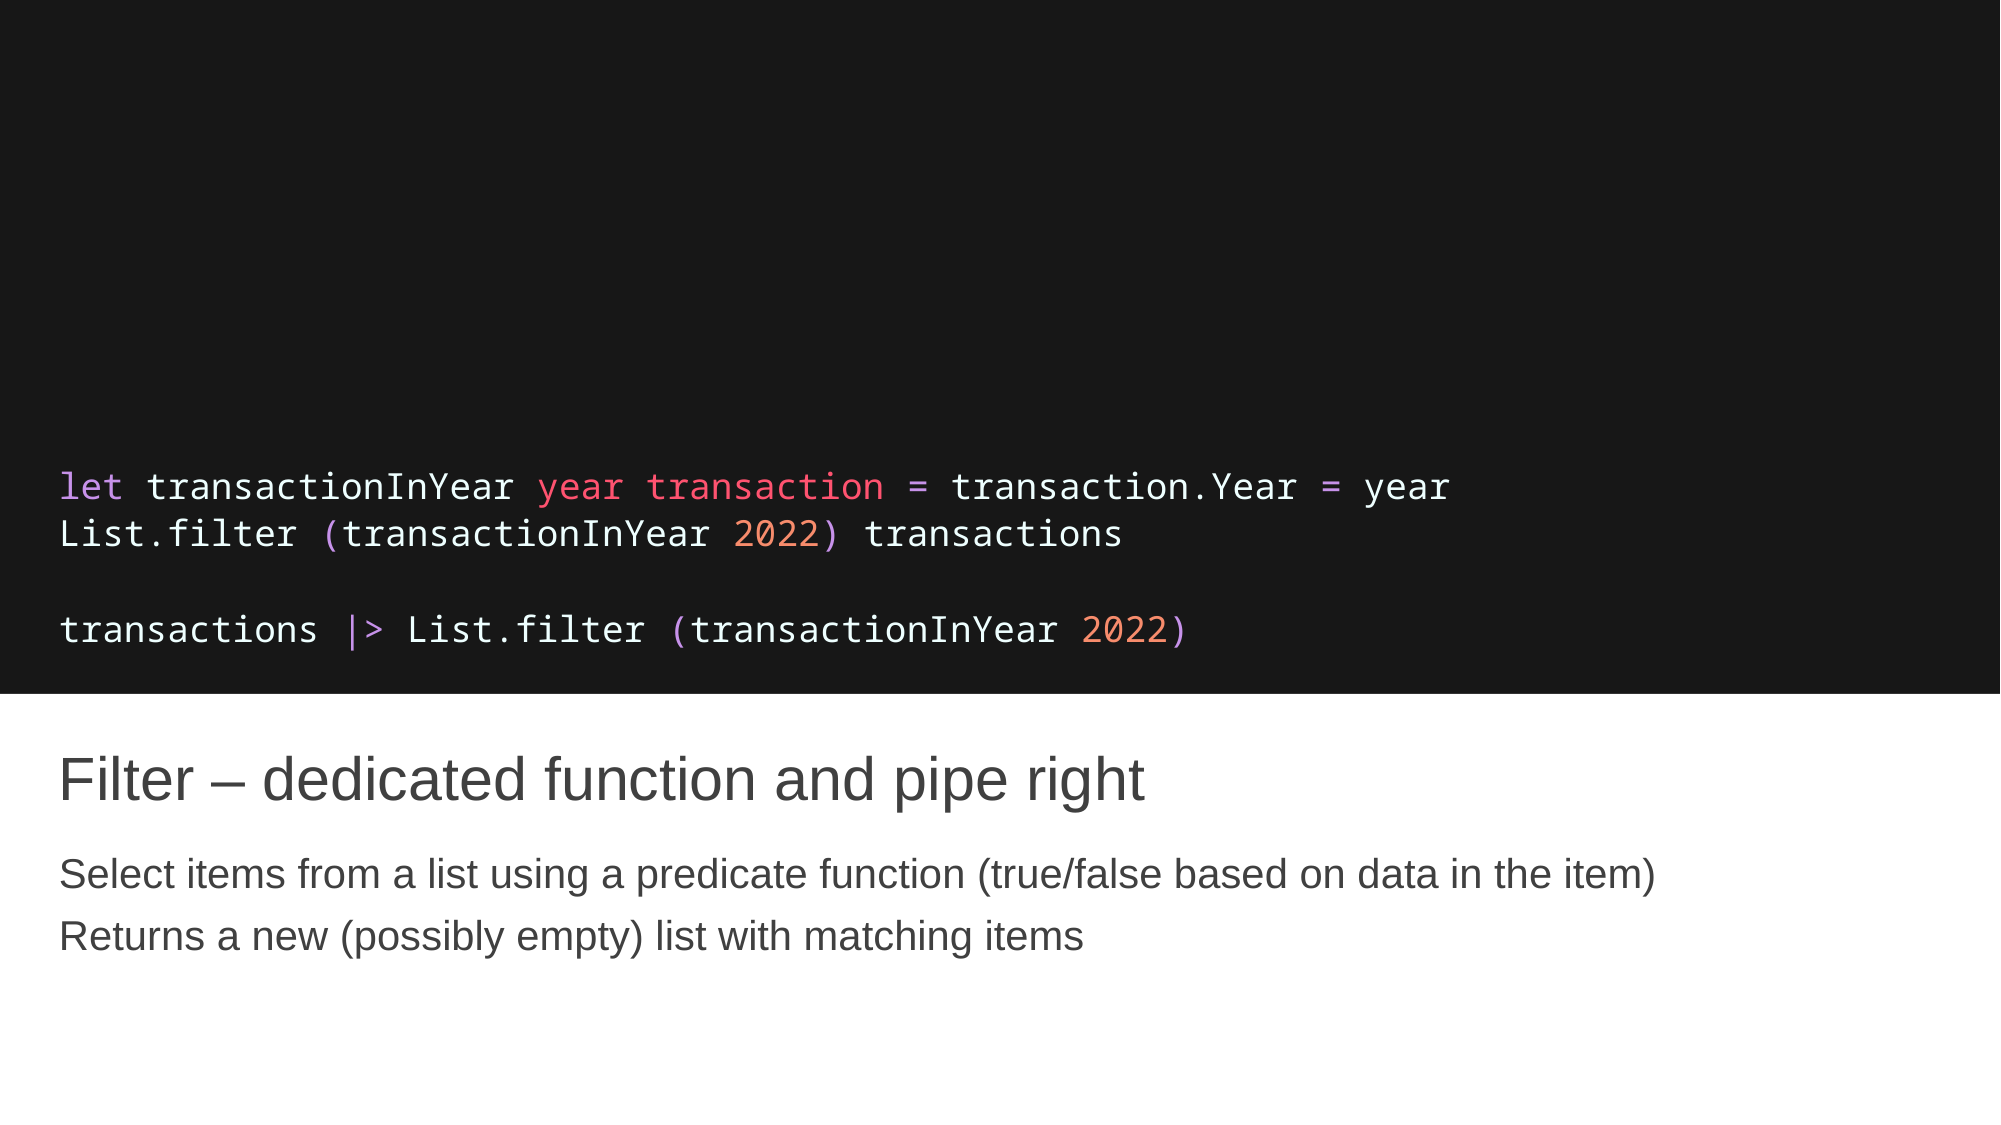

let transactionInYear year transaction = transaction.Year = year
List.filter (transactionInYear 2022) transactions

transactions |> List.filter (transactionInYear 2022)
# Filter – dedicated function and pipe right
Select items from a list using a predicate function (true/false based on data in the item)
Returns a new (possibly empty) list with matching items